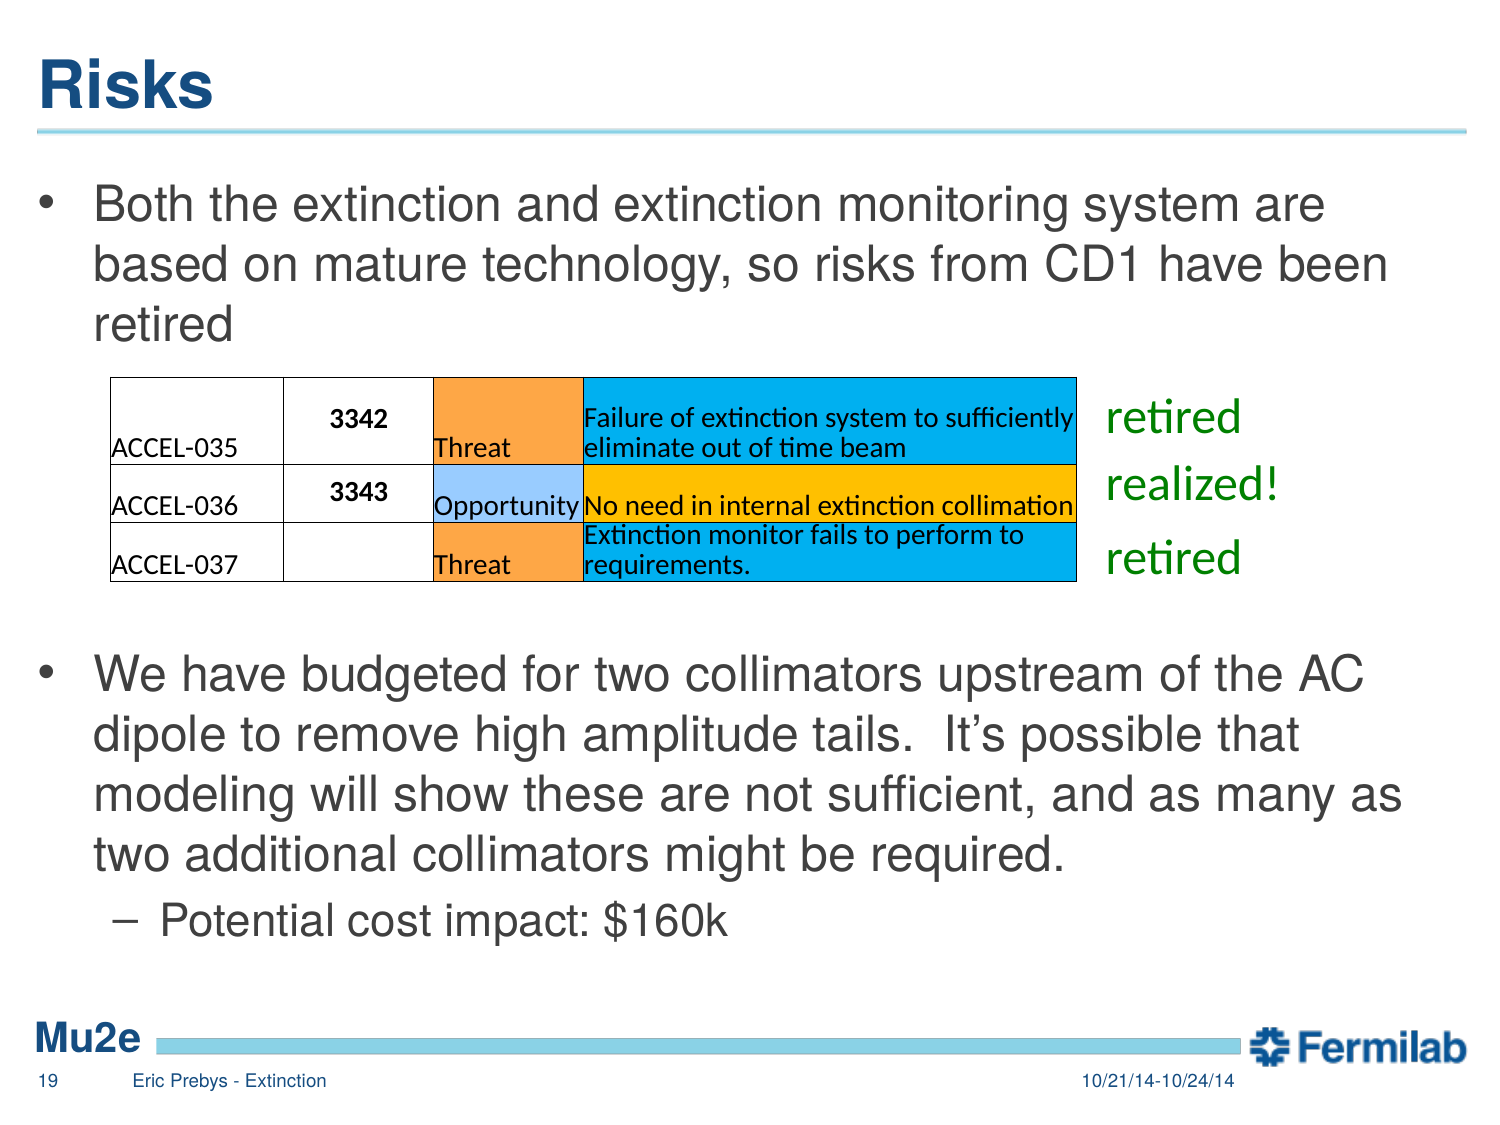

# Risks
Both the extinction and extinction monitoring system are based on mature technology, so risks from CD1 have been retired

We have budgeted for two collimators upstream of the AC dipole to remove high amplitude tails.  It’s possible that modeling will show these are not sufficient, and as many as two additional collimators might be required.
Potential cost impact: $160k
retired
| ACCEL-035 | 3342 | Threat | Failure of extinction system to sufficiently eliminate out of time beam |
| --- | --- | --- | --- |
| ACCEL-036 | 3343 | Opportunity | No need in internal extinction collimation |
| ACCEL-037 |  | Threat | Extinction monitor fails to perform to requirements. |
realized!
retired
19
Eric Prebys - Extinction
10/21/14-10/24/14